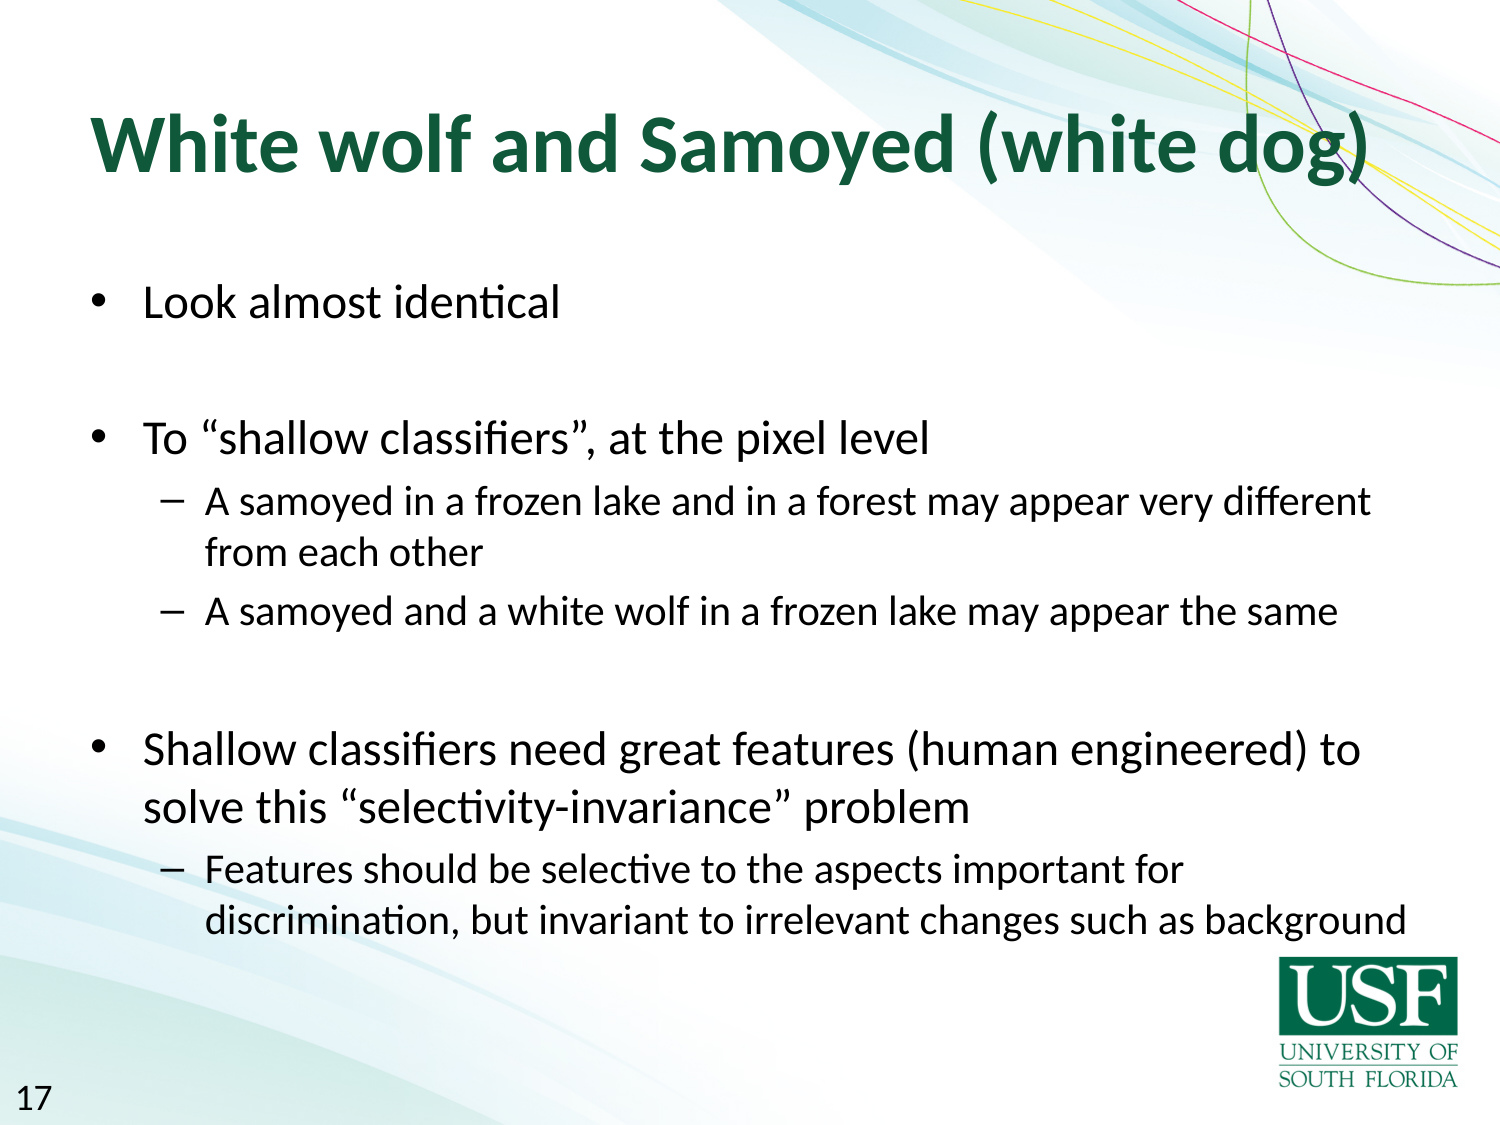

# White wolf and Samoyed (white dog)
Look almost identical

To “shallow classifiers”, at the pixel level
A samoyed in a frozen lake and in a forest may appear very different from each other
A samoyed and a white wolf in a frozen lake may appear the same

Shallow classifiers need great features (human engineered) to solve this “selectivity-invariance” problem
Features should be selective to the aspects important for discrimination, but invariant to irrelevant changes such as background
17